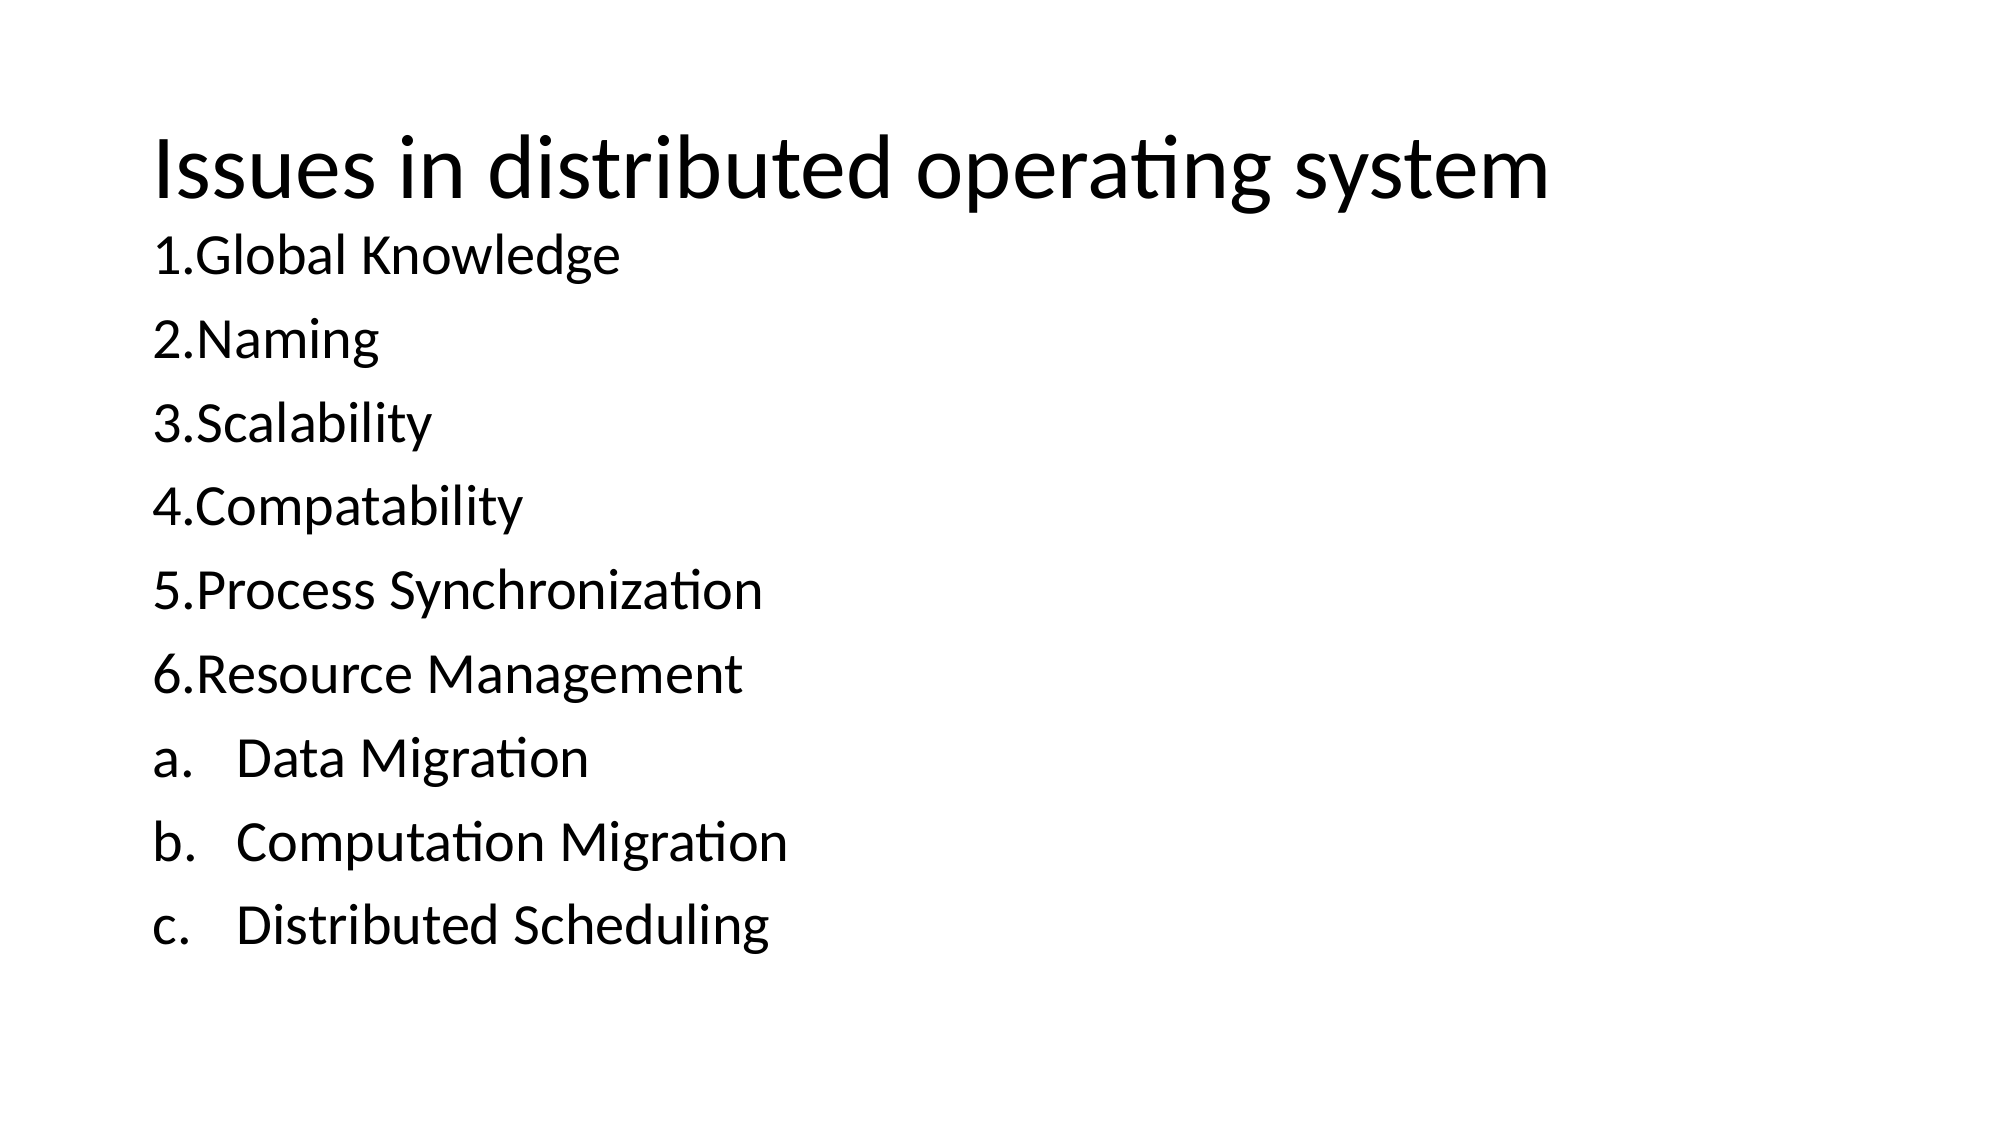

# Issues in distributed operating system
1.Global Knowledge
2.Naming
3.Scalability
4.Compatability
5.Process Synchronization
6.Resource Management
Data Migration
Computation Migration
Distributed Scheduling